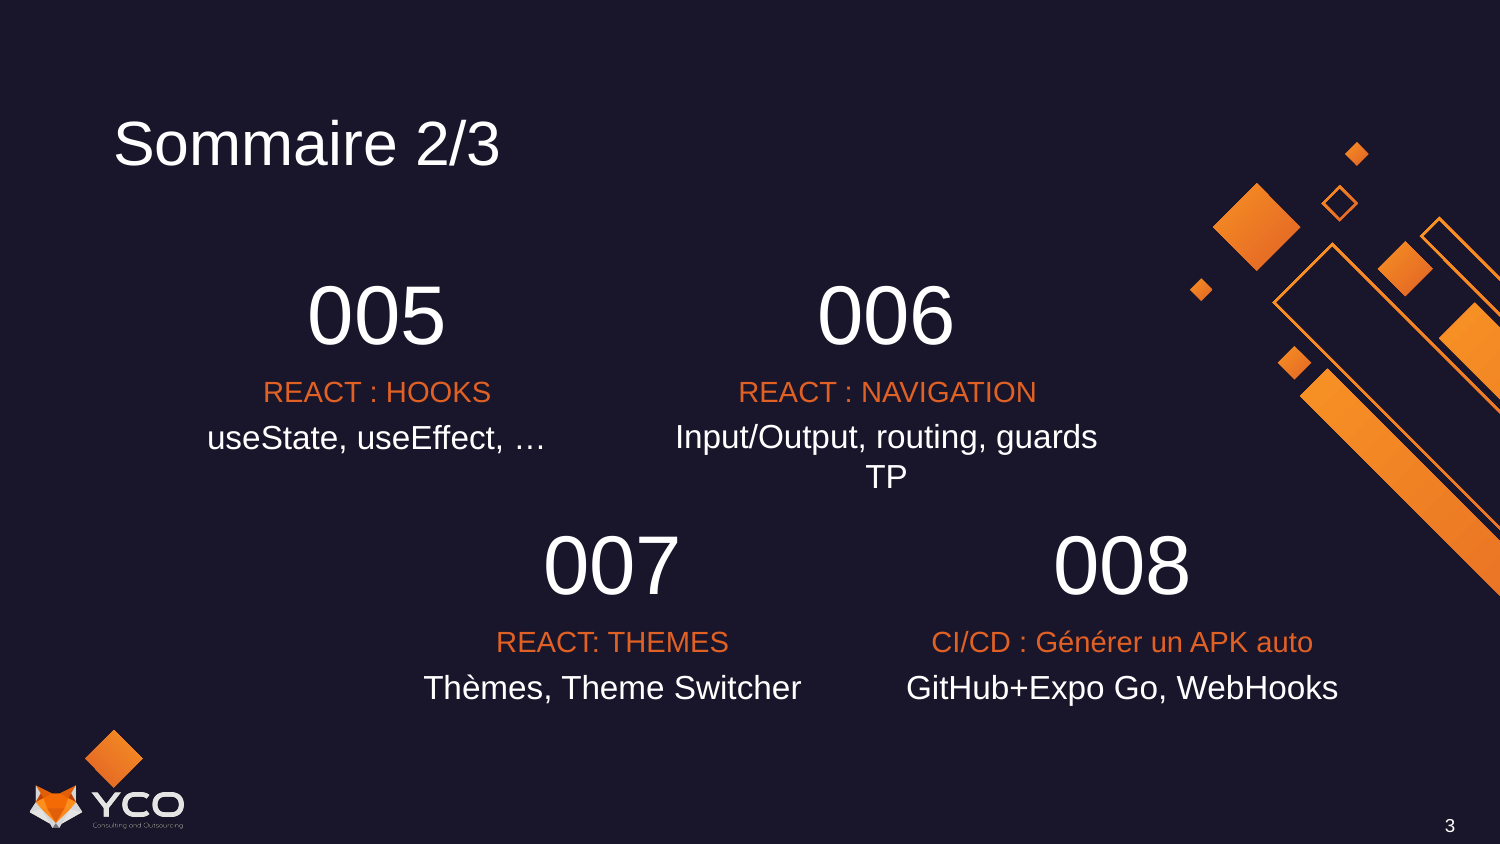

Sommaire 2/3
006
# 005
REACT : HOOKS

REACT : NAVIGATION

Input/Output, routing, guards
TP

useState, useEffect, …

007
008
REACT: THEMES
CI/CD : Générer un APK auto
Thèmes, Theme Switcher
GitHub+Expo Go, WebHooks